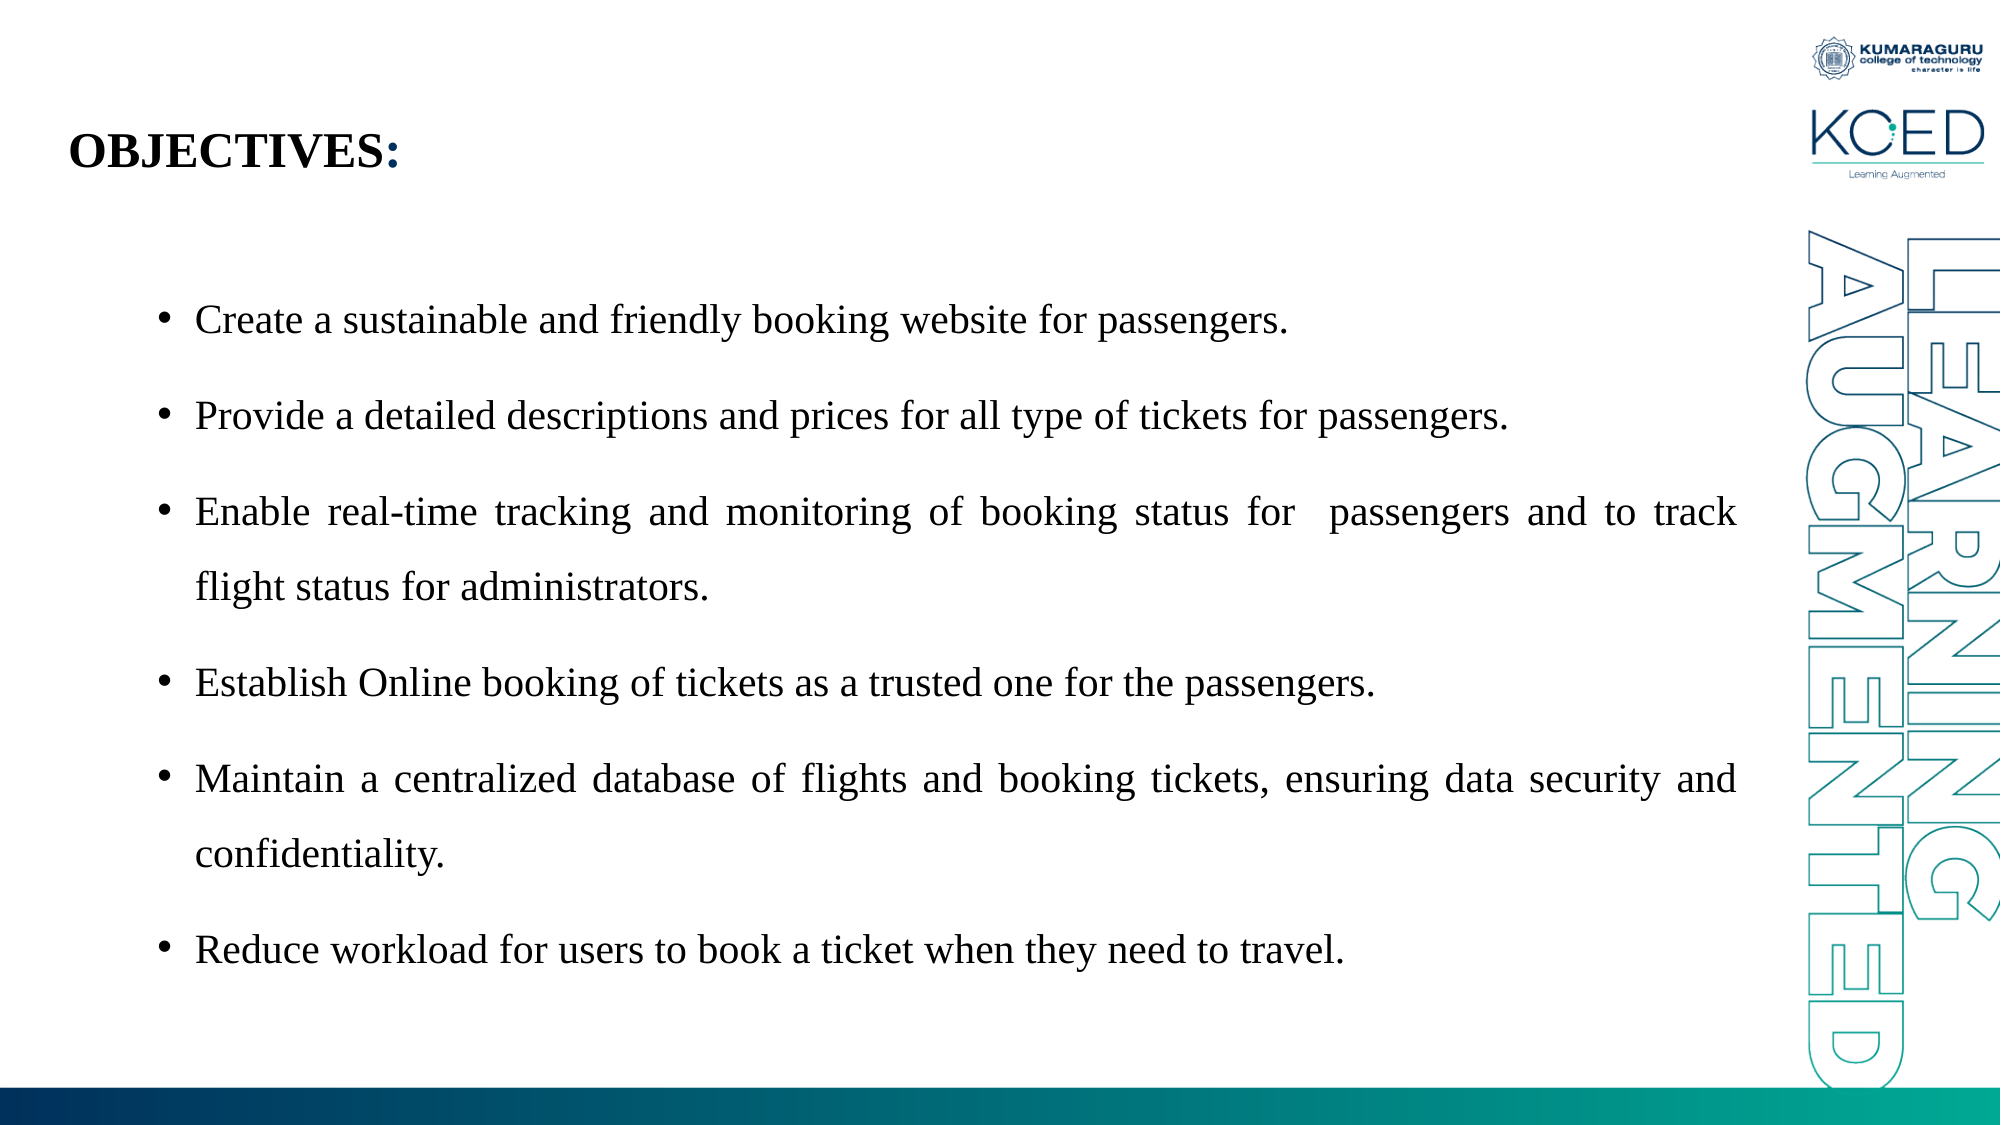

# OBJECTIVES:
Create a sustainable and friendly booking website for passengers.
Provide a detailed descriptions and prices for all type of tickets for passengers.
Enable real-time tracking and monitoring of booking status for  passengers and to track flight status for administrators.
Establish Online booking of tickets as a trusted one for the passengers.
Maintain a centralized database of flights and booking tickets, ensuring data security and confidentiality.
Reduce workload for users to book a ticket when they need to travel.